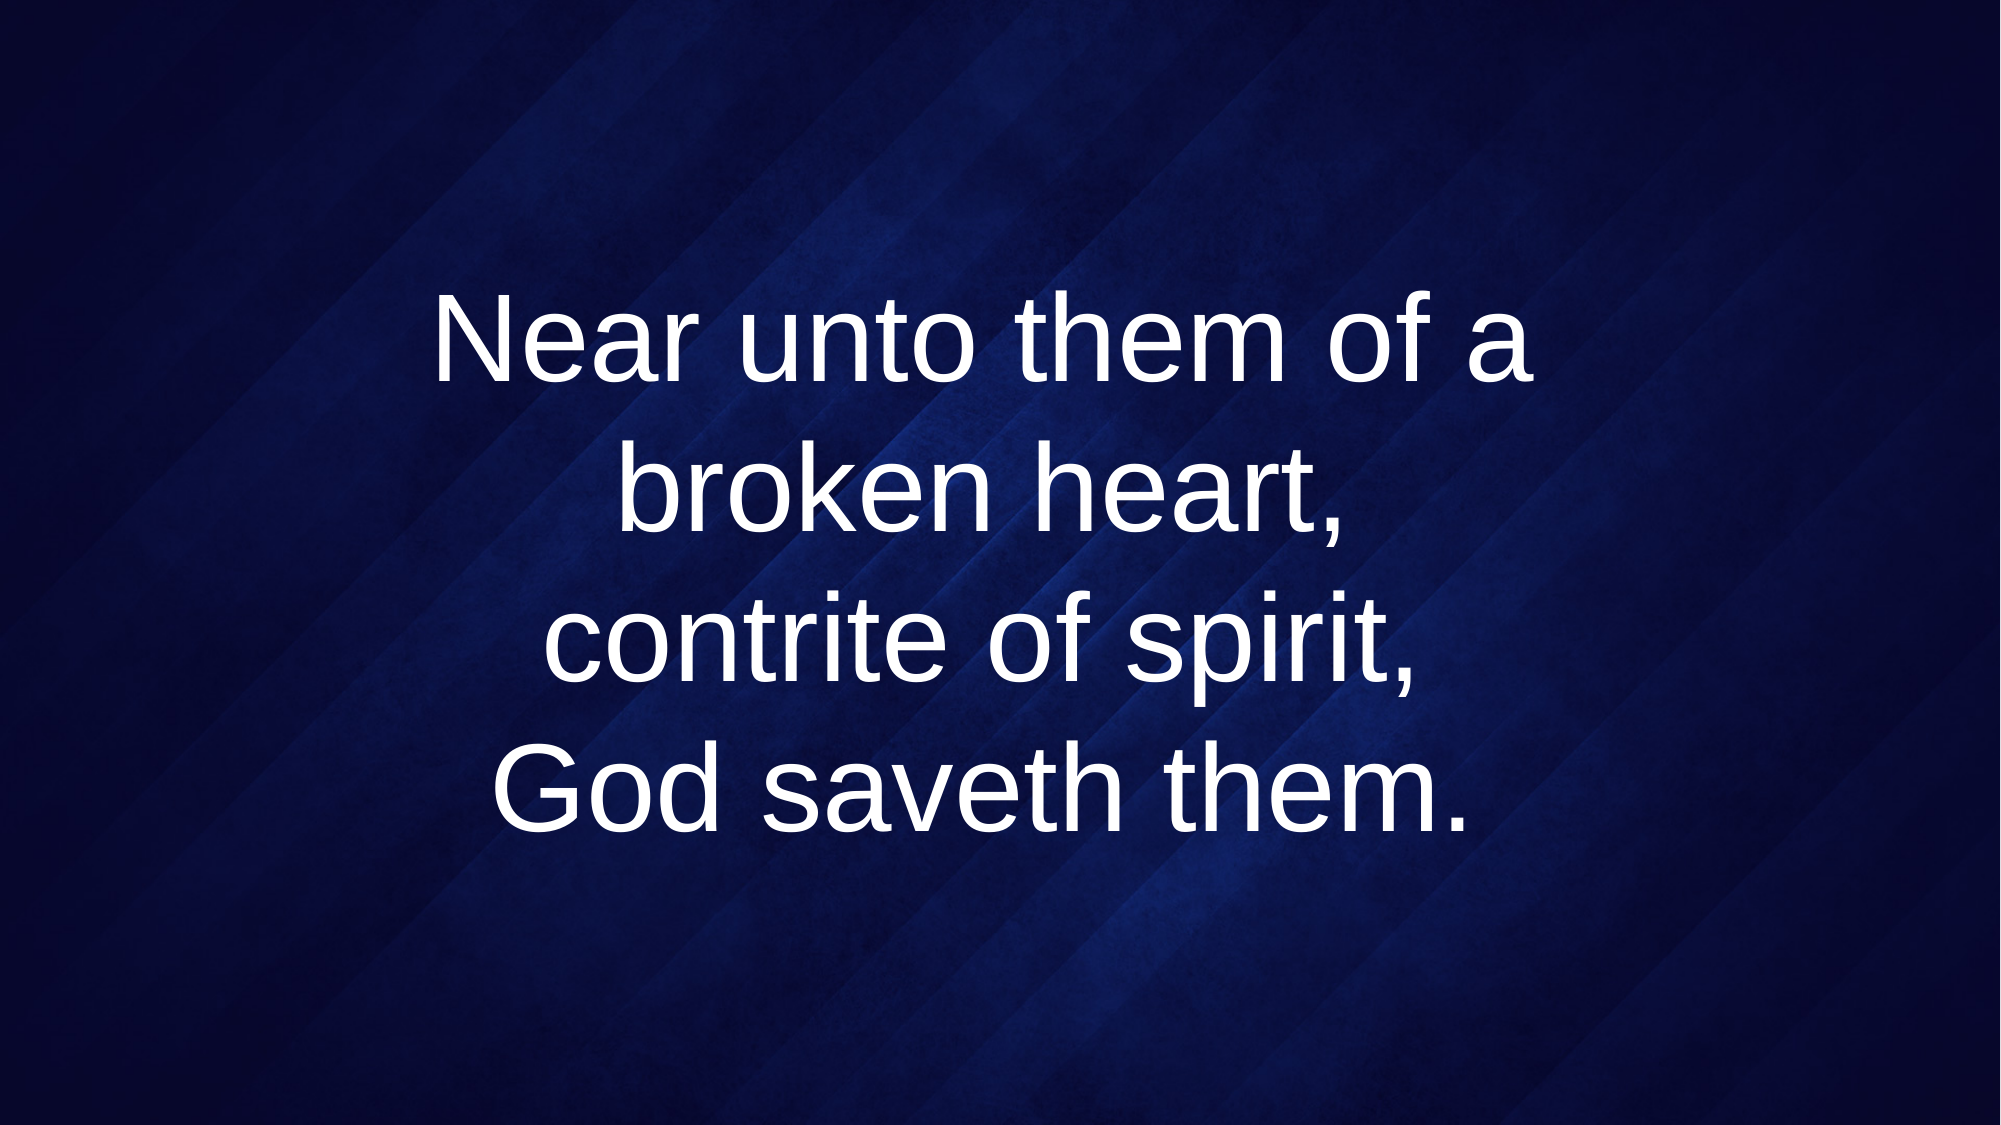

# Near unto them of a broken heart, contrite of spirit, God saveth them.